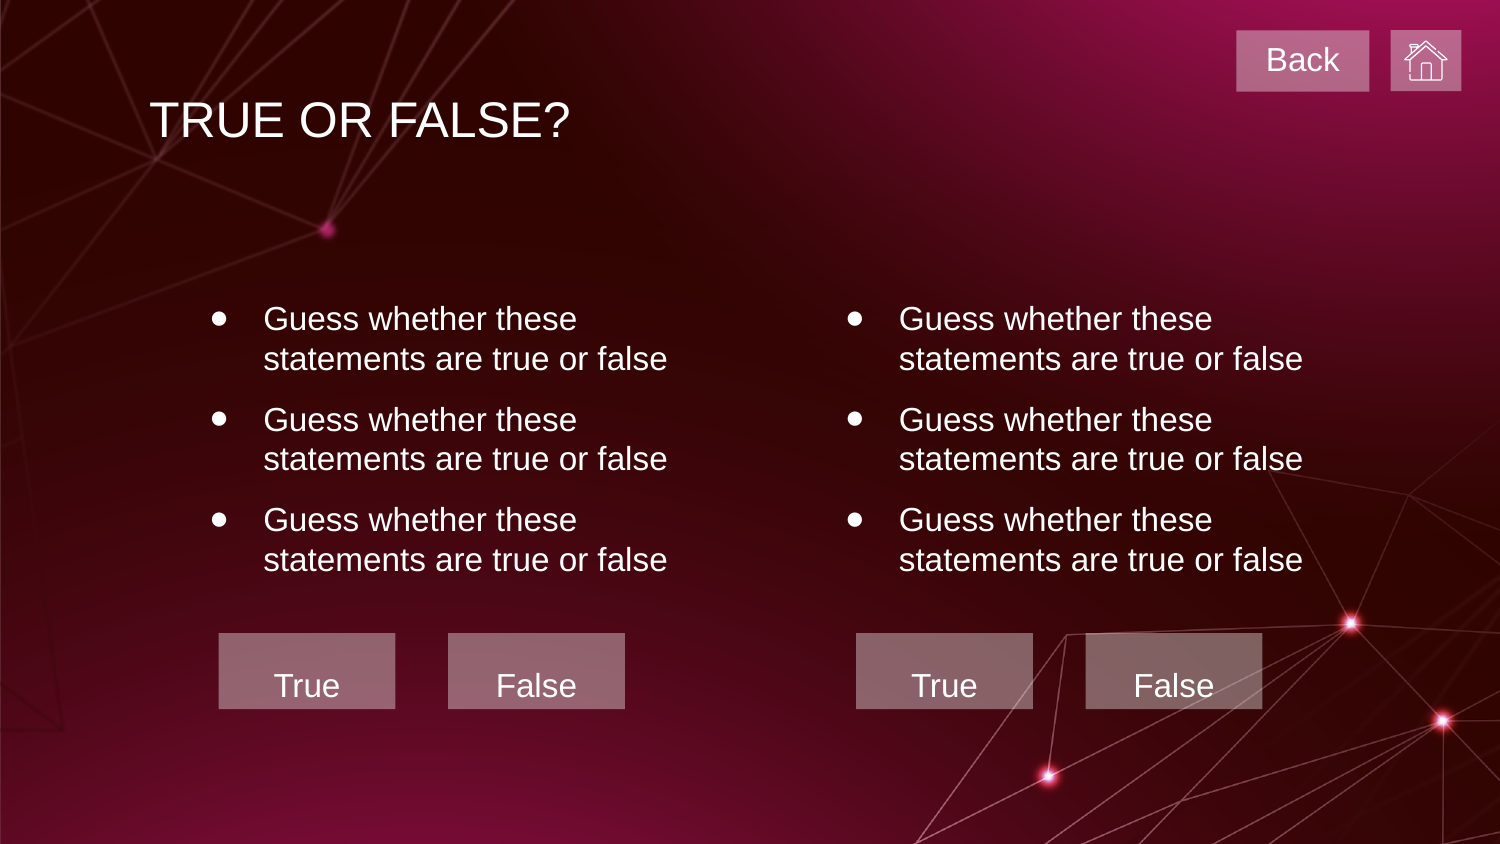

Back

# TRUE OR FALSE?
Guess whether these statements are true or false
Guess whether these statements are true or false
Guess whether these statements are true or false
Guess whether these statements are true or false
Guess whether these statements are true or false
Guess whether these statements are true or false

True
False
True
False